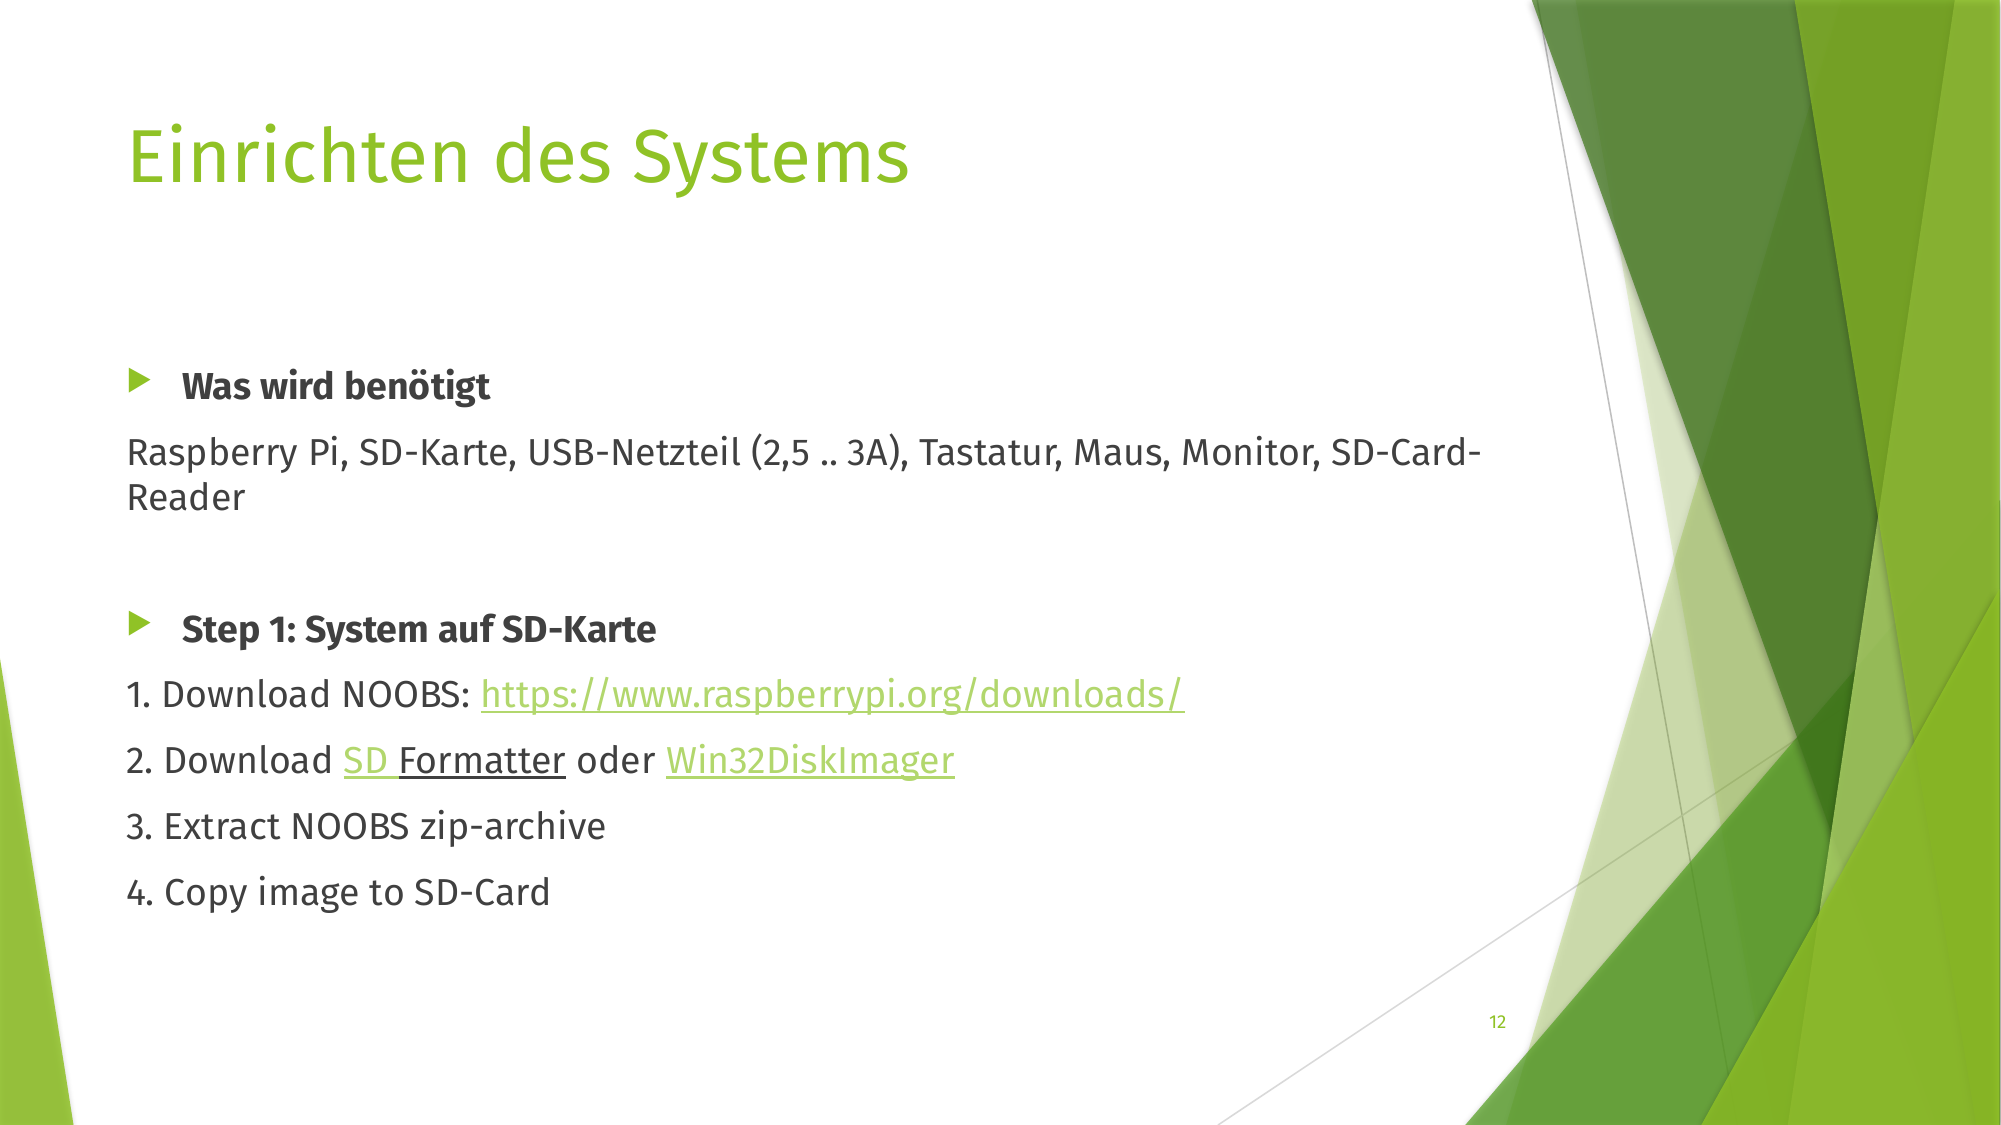

# Einrichten des Systems
Was wird benötigt
Raspberry Pi, SD-Karte, USB-Netzteil (2,5 .. 3A), Tastatur, Maus, Monitor, SD-Card-Reader

Step 1: System auf SD-Karte
1. Download NOOBS: https://www.raspberrypi.org/downloads/
2. Download SD Formatter oder Win32DiskImager
3. Extract NOOBS zip-archive
4. Copy image to SD-Card
12